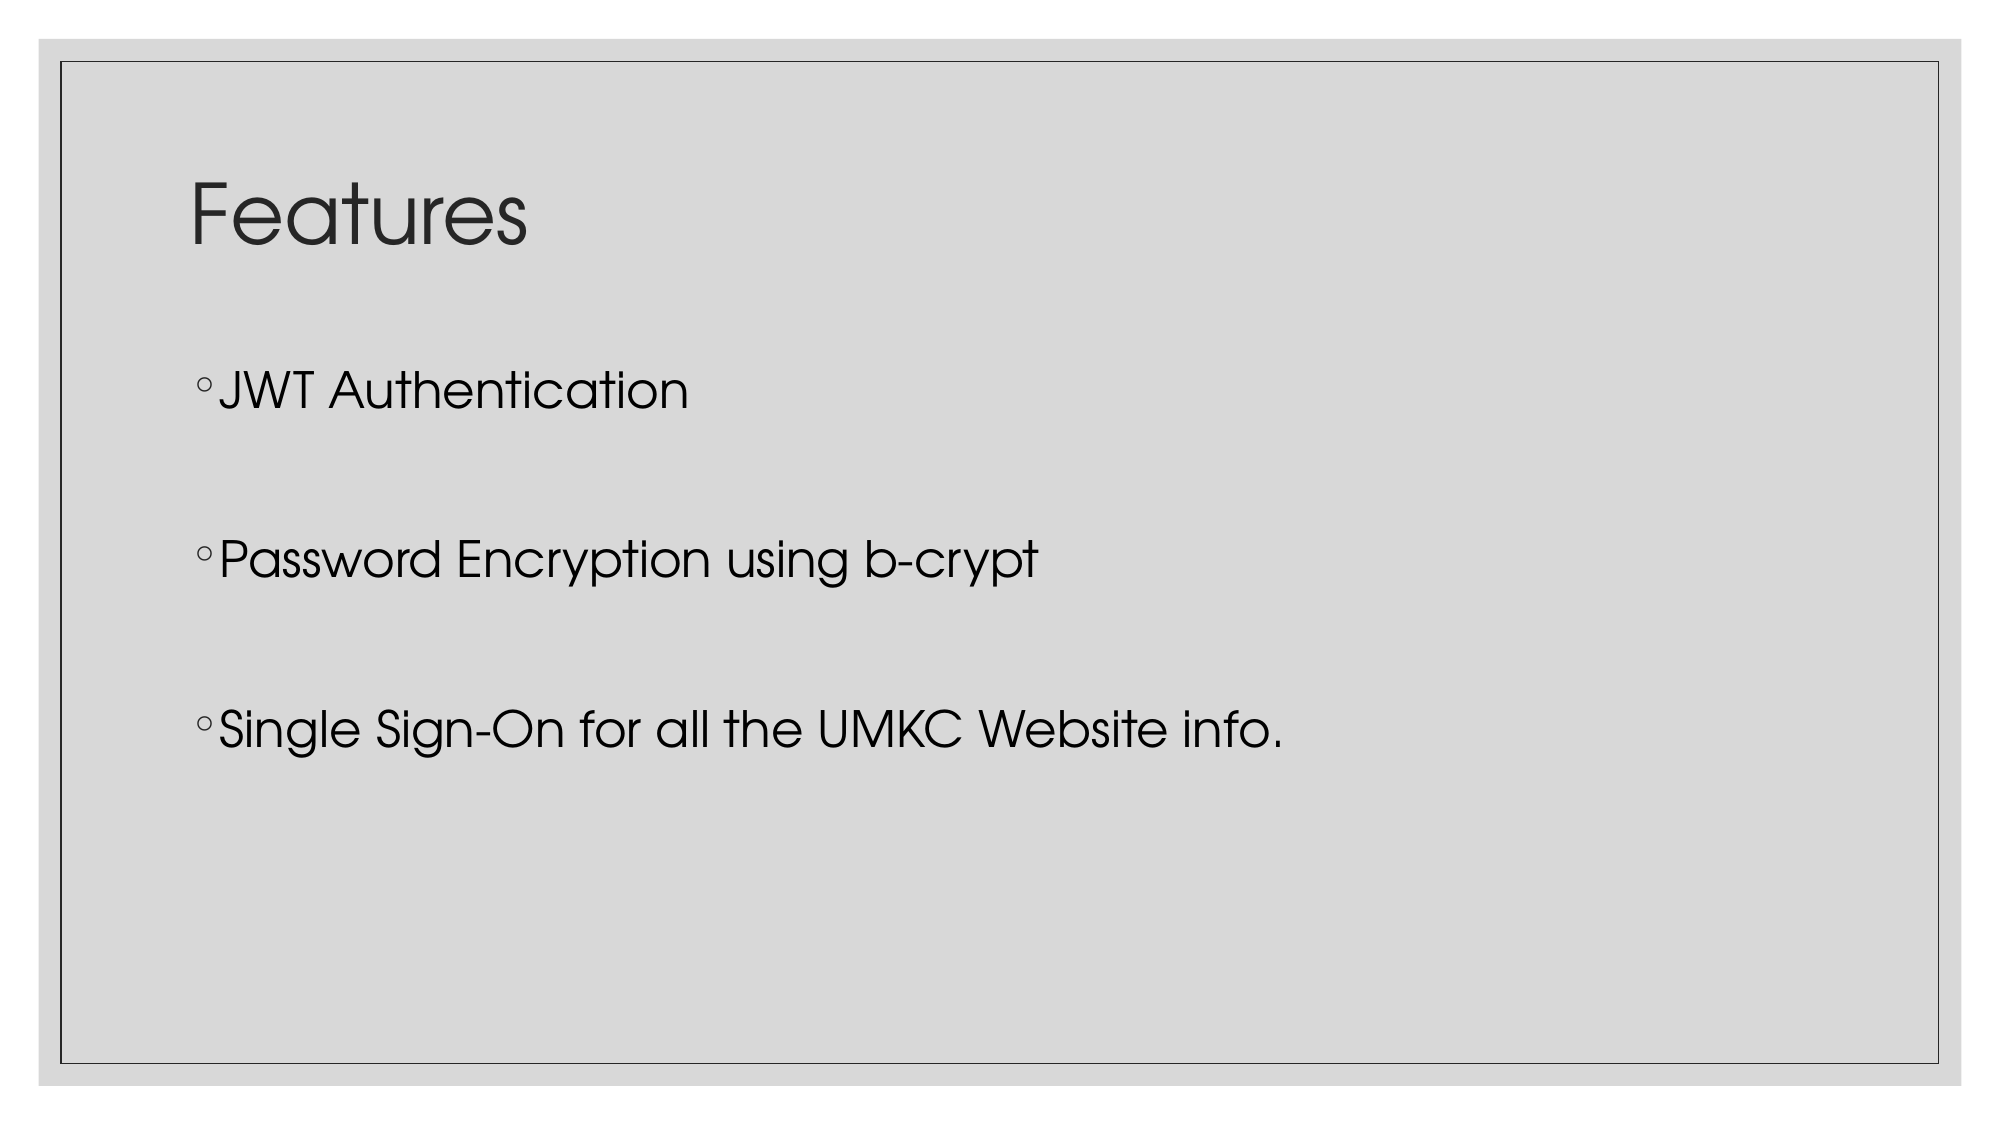

# Features
JWT Authentication

Password Encryption using b-crypt

Single Sign-On for all the UMKC Website info.